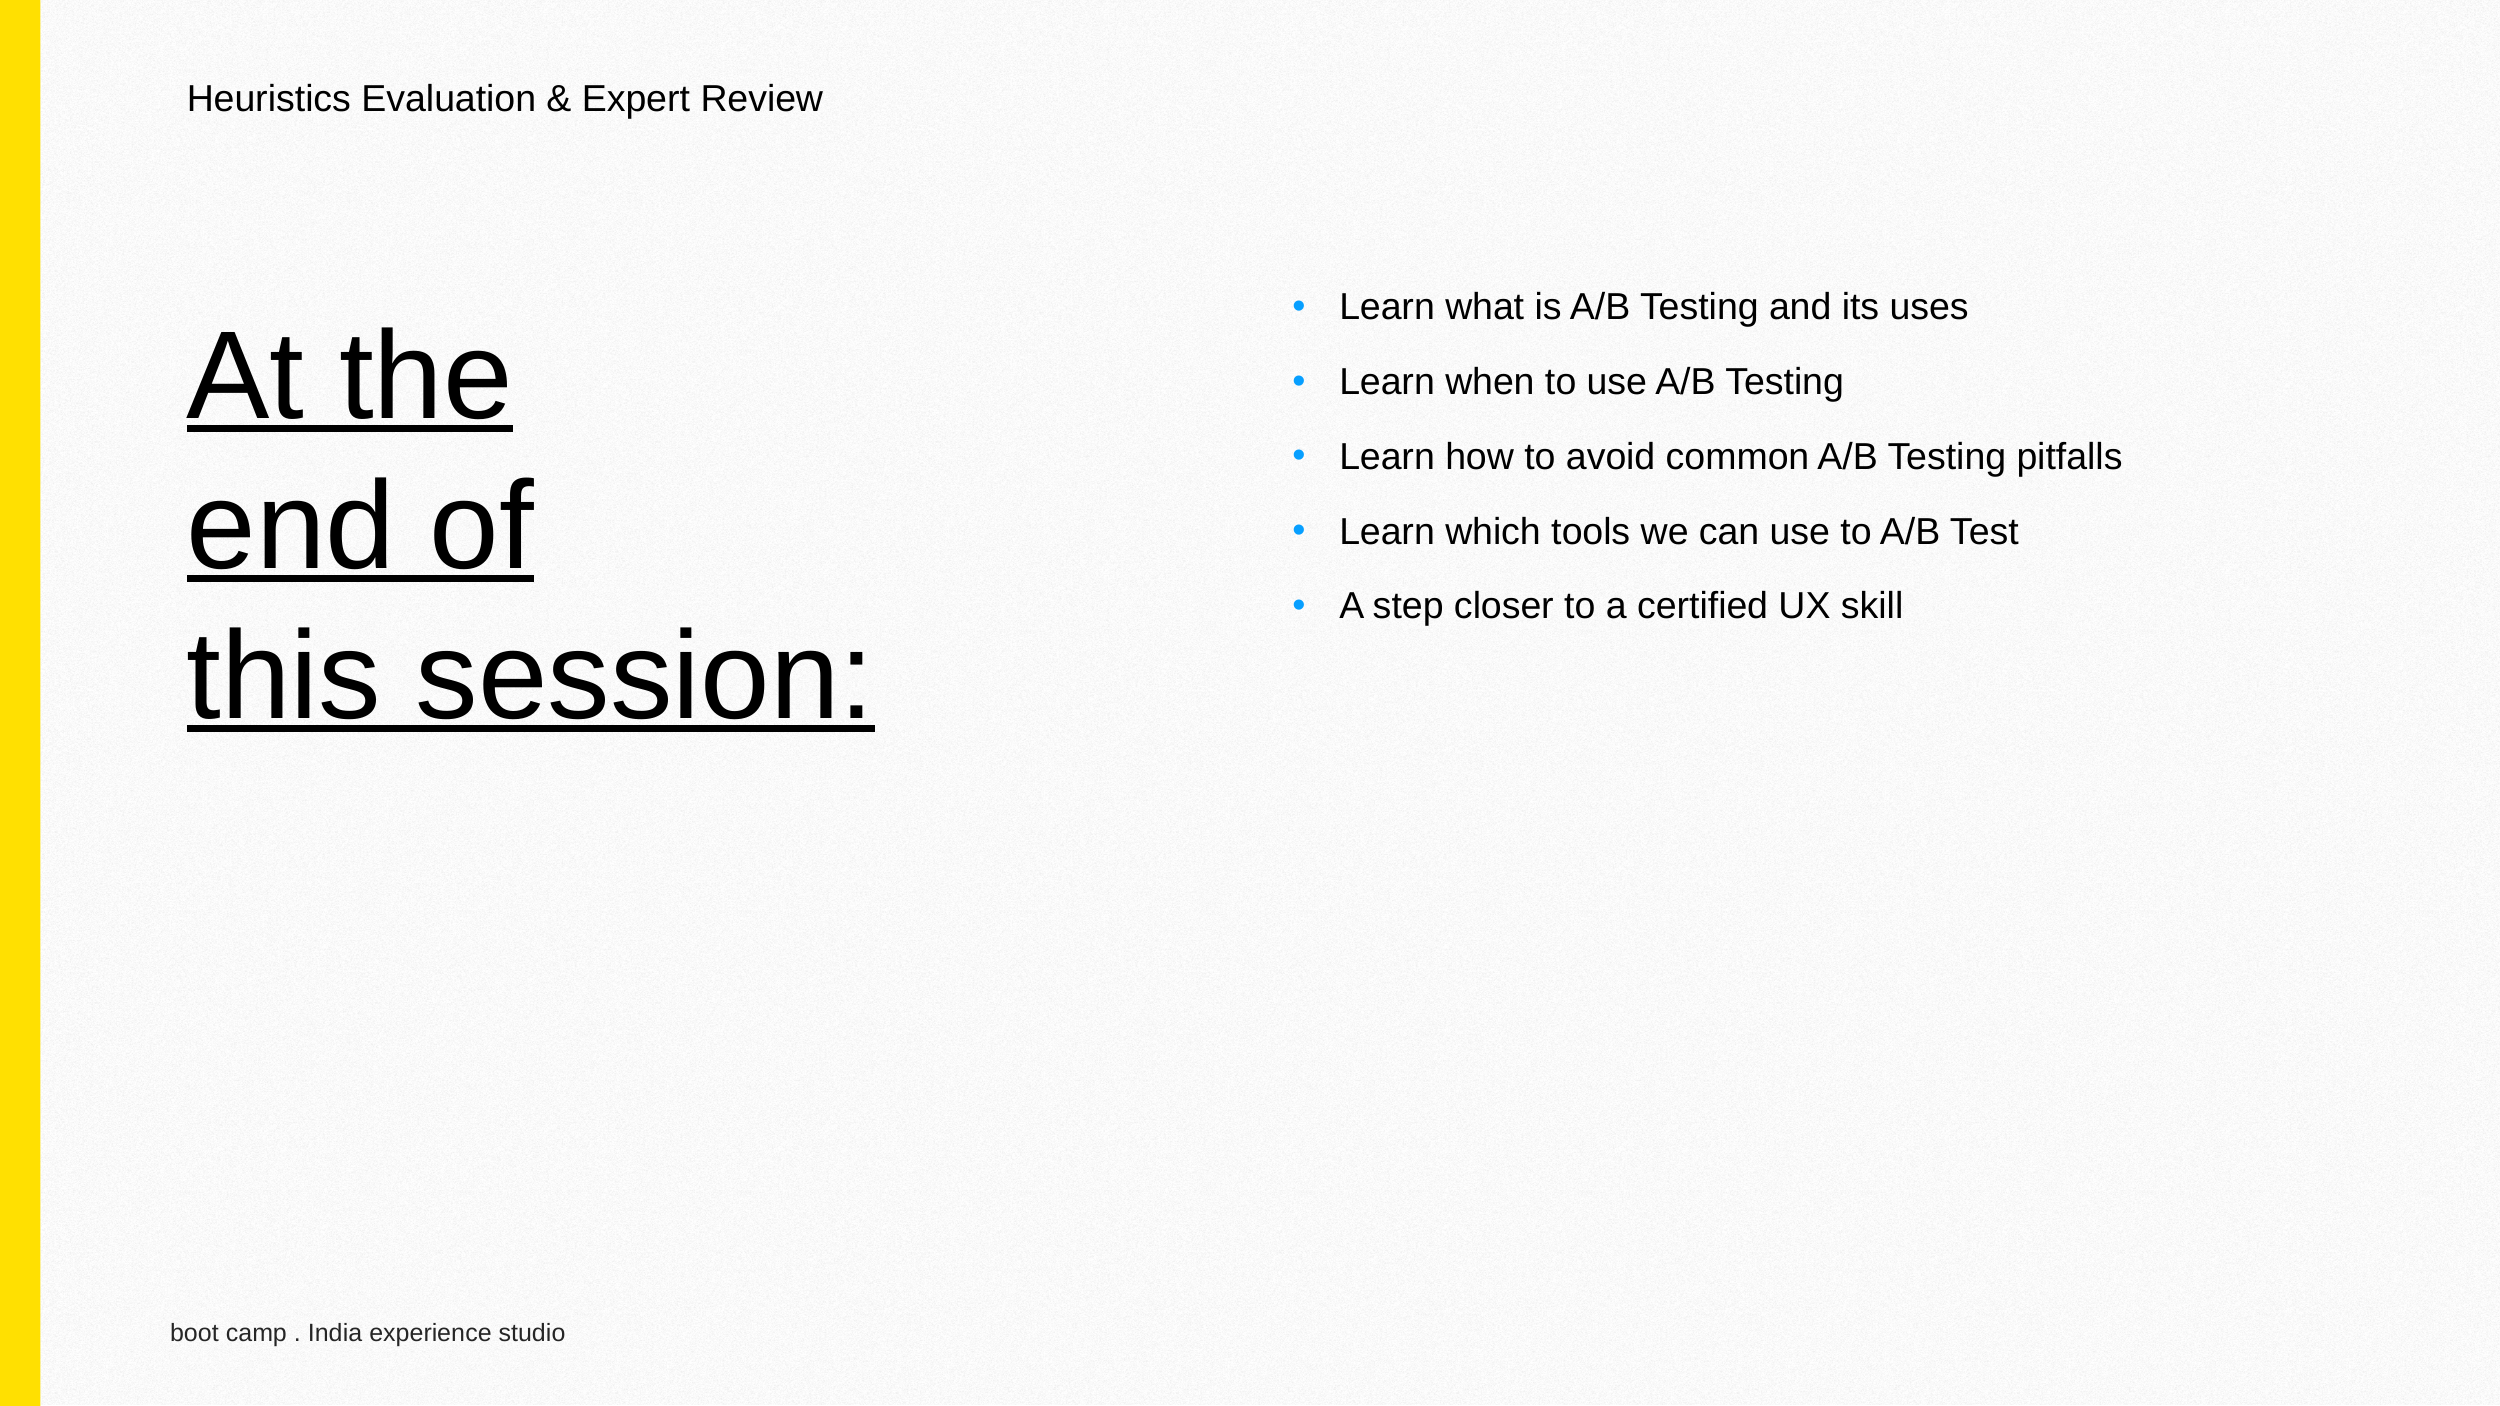

Heuristics Evaluation & Expert Review
Learn what is A/B Testing and its uses
Learn when to use A/B Testing
Learn how to avoid common A/B Testing pitfalls
Learn which tools we can use to A/B Test
A step closer to a certified UX skill

# At the end of this session: